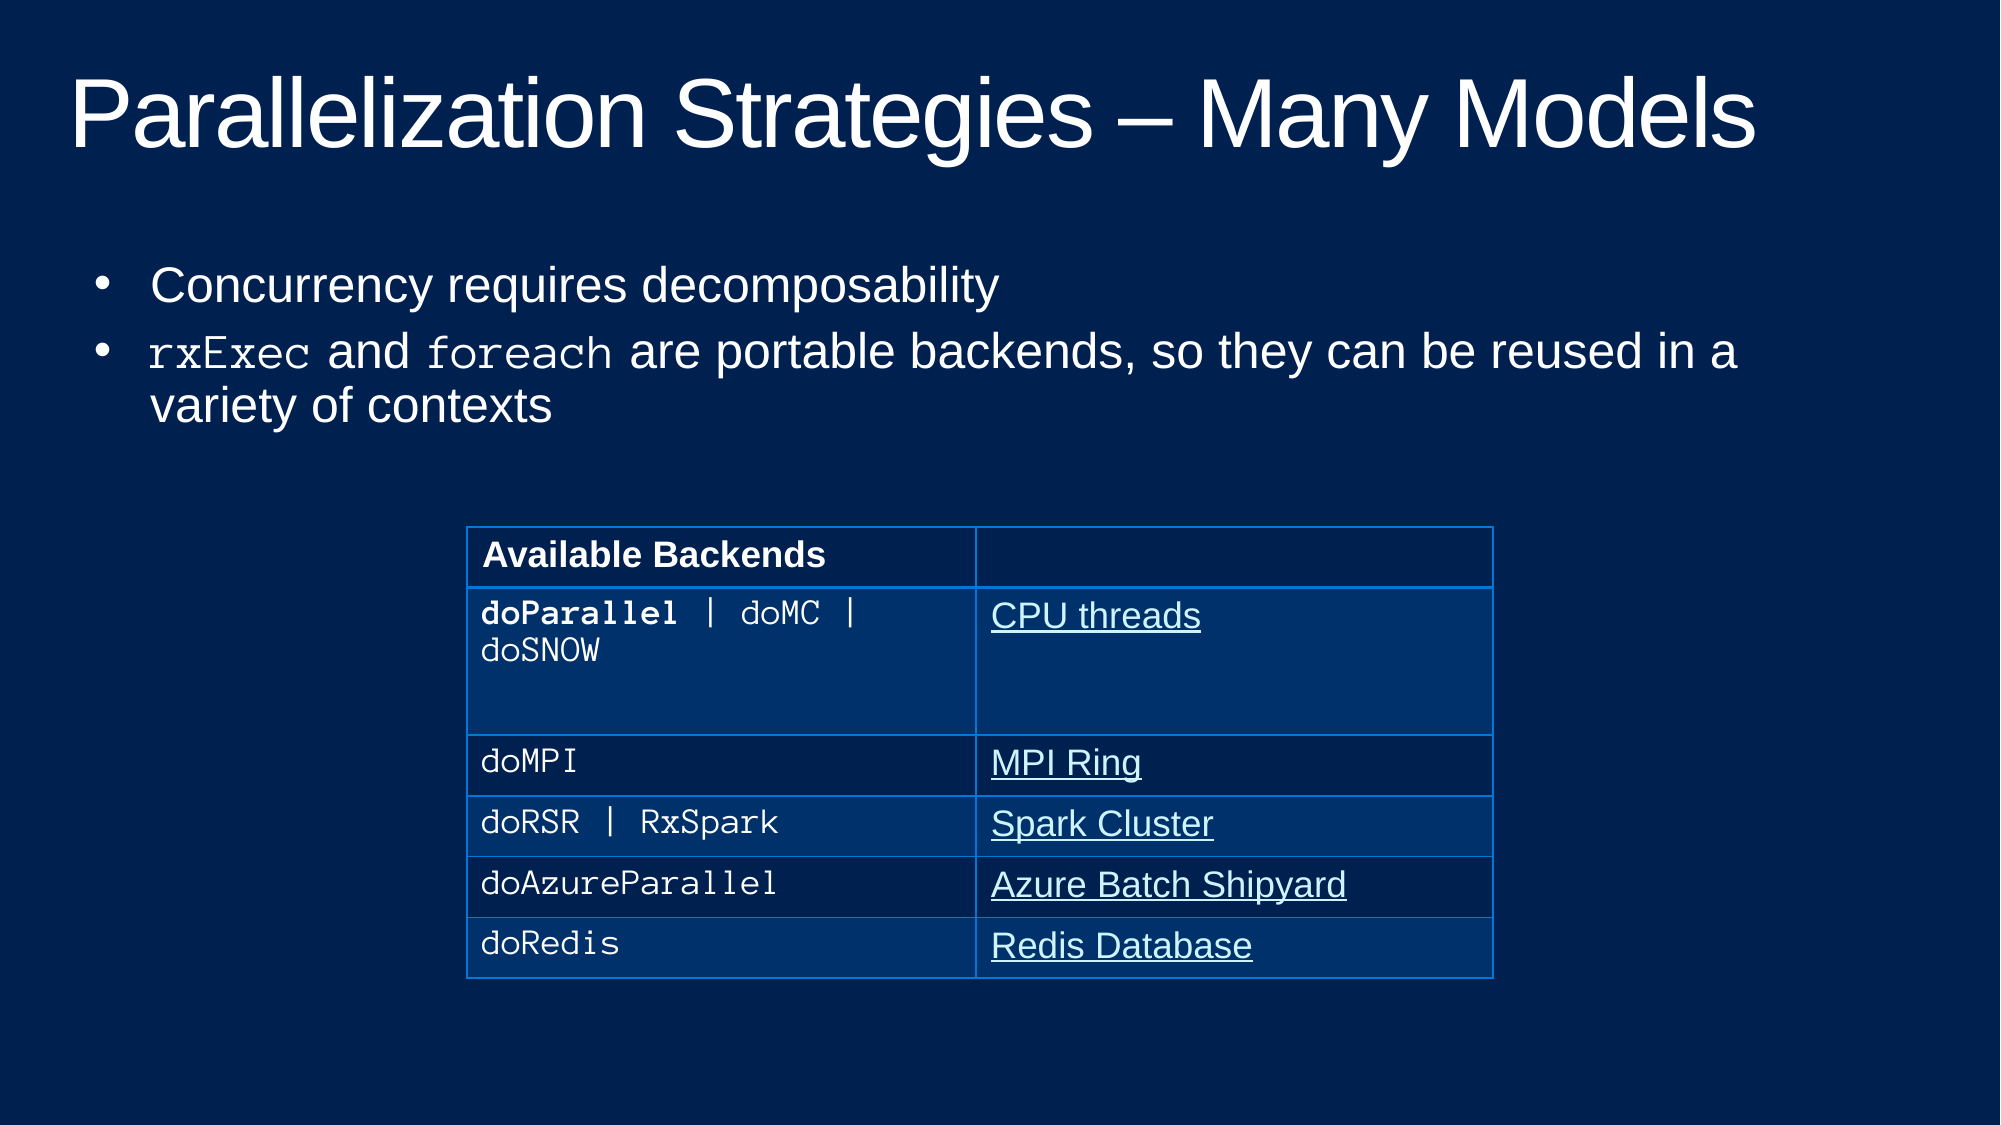

# Parallelization Strategies – Many Models
Concurrency requires decomposability
rxExec and foreach are portable backends, so they can be reused in a variety of contexts

| Available Backends |  |
| --- | --- |
| doParallel | doMC | doSNOW | CPU threads |
| doMPI | MPI Ring |
| doRSR | RxSpark | Spark Cluster |
| doAzureParallel | Azure Batch Shipyard |
| doRedis | Redis Database |